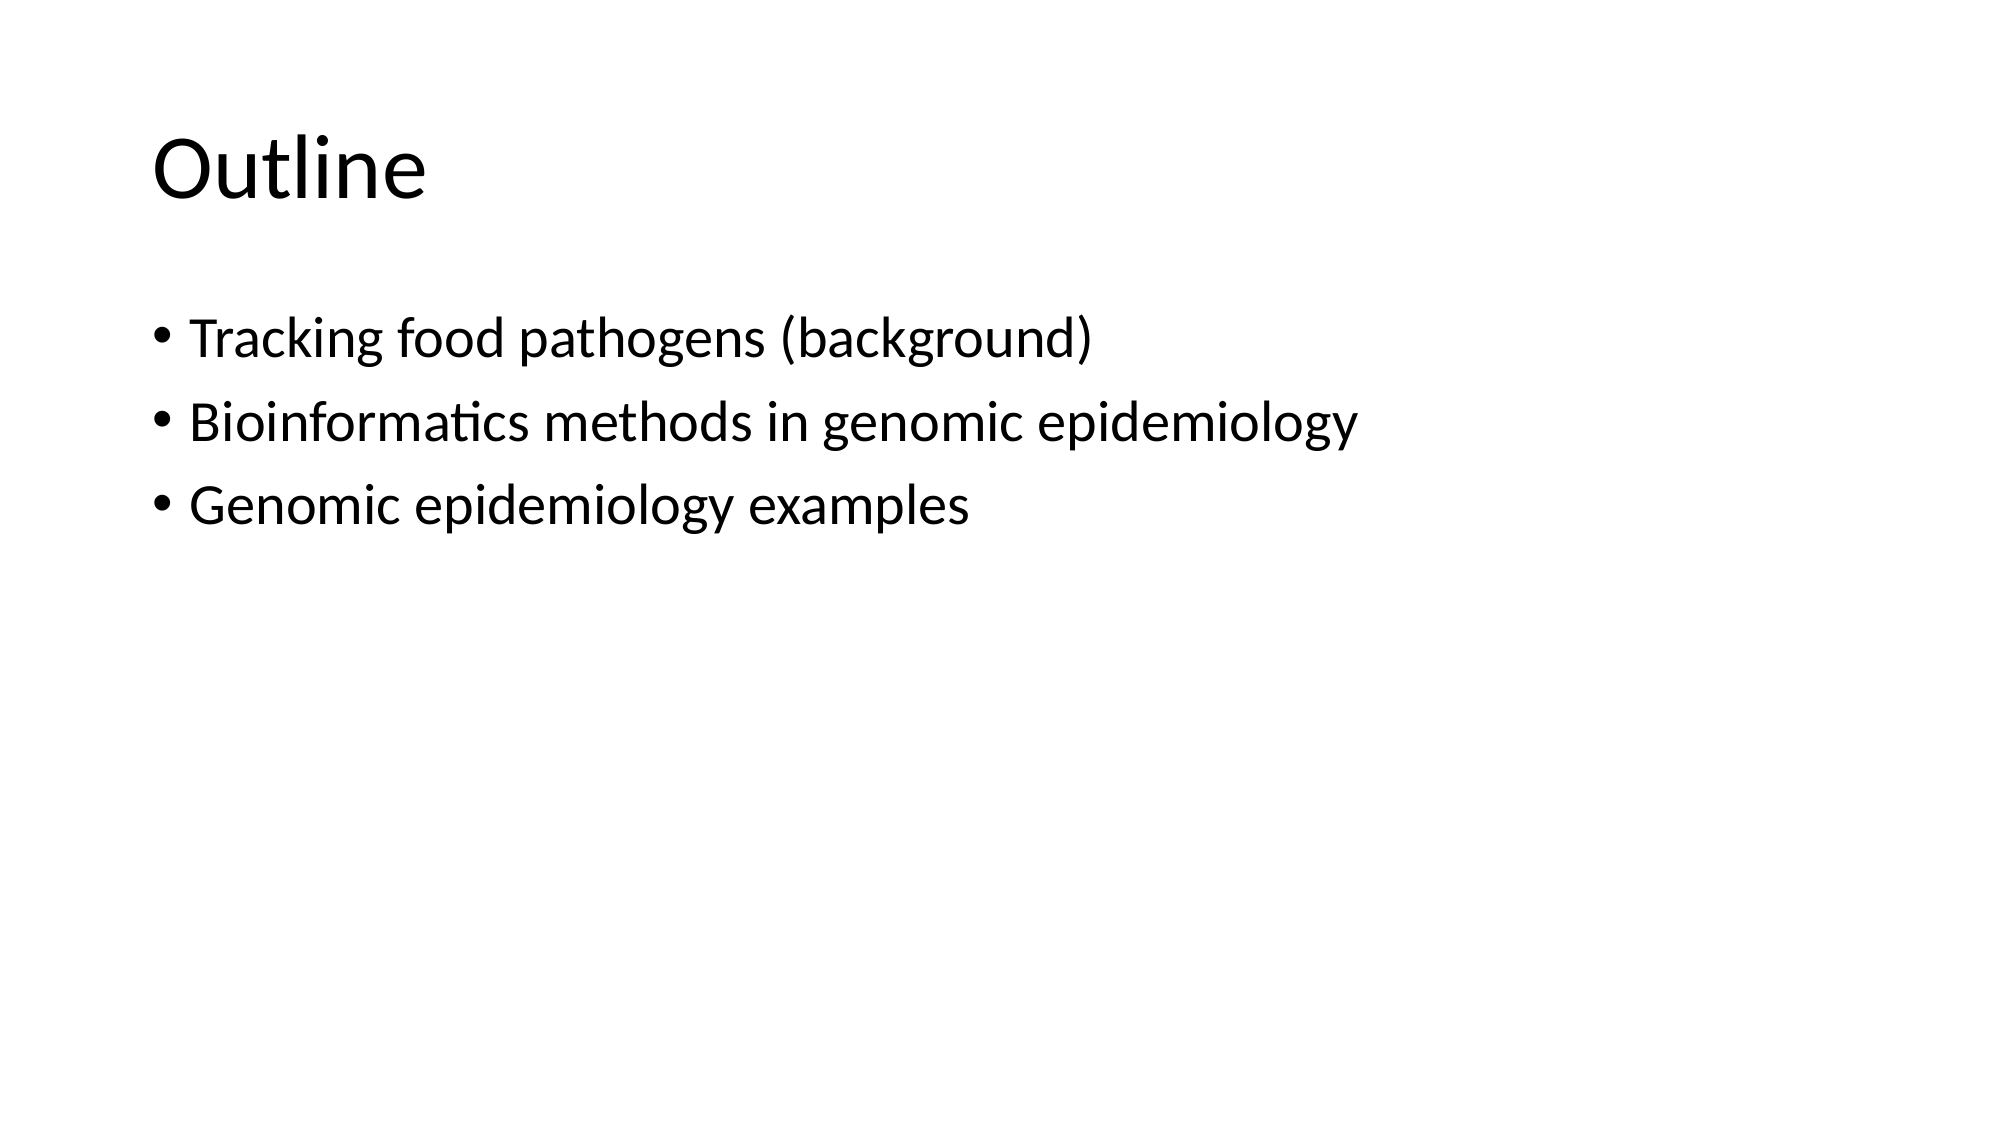

# Outline
Tracking food pathogens (background)
Bioinformatics methods in genomic epidemiology
Genomic epidemiology examples